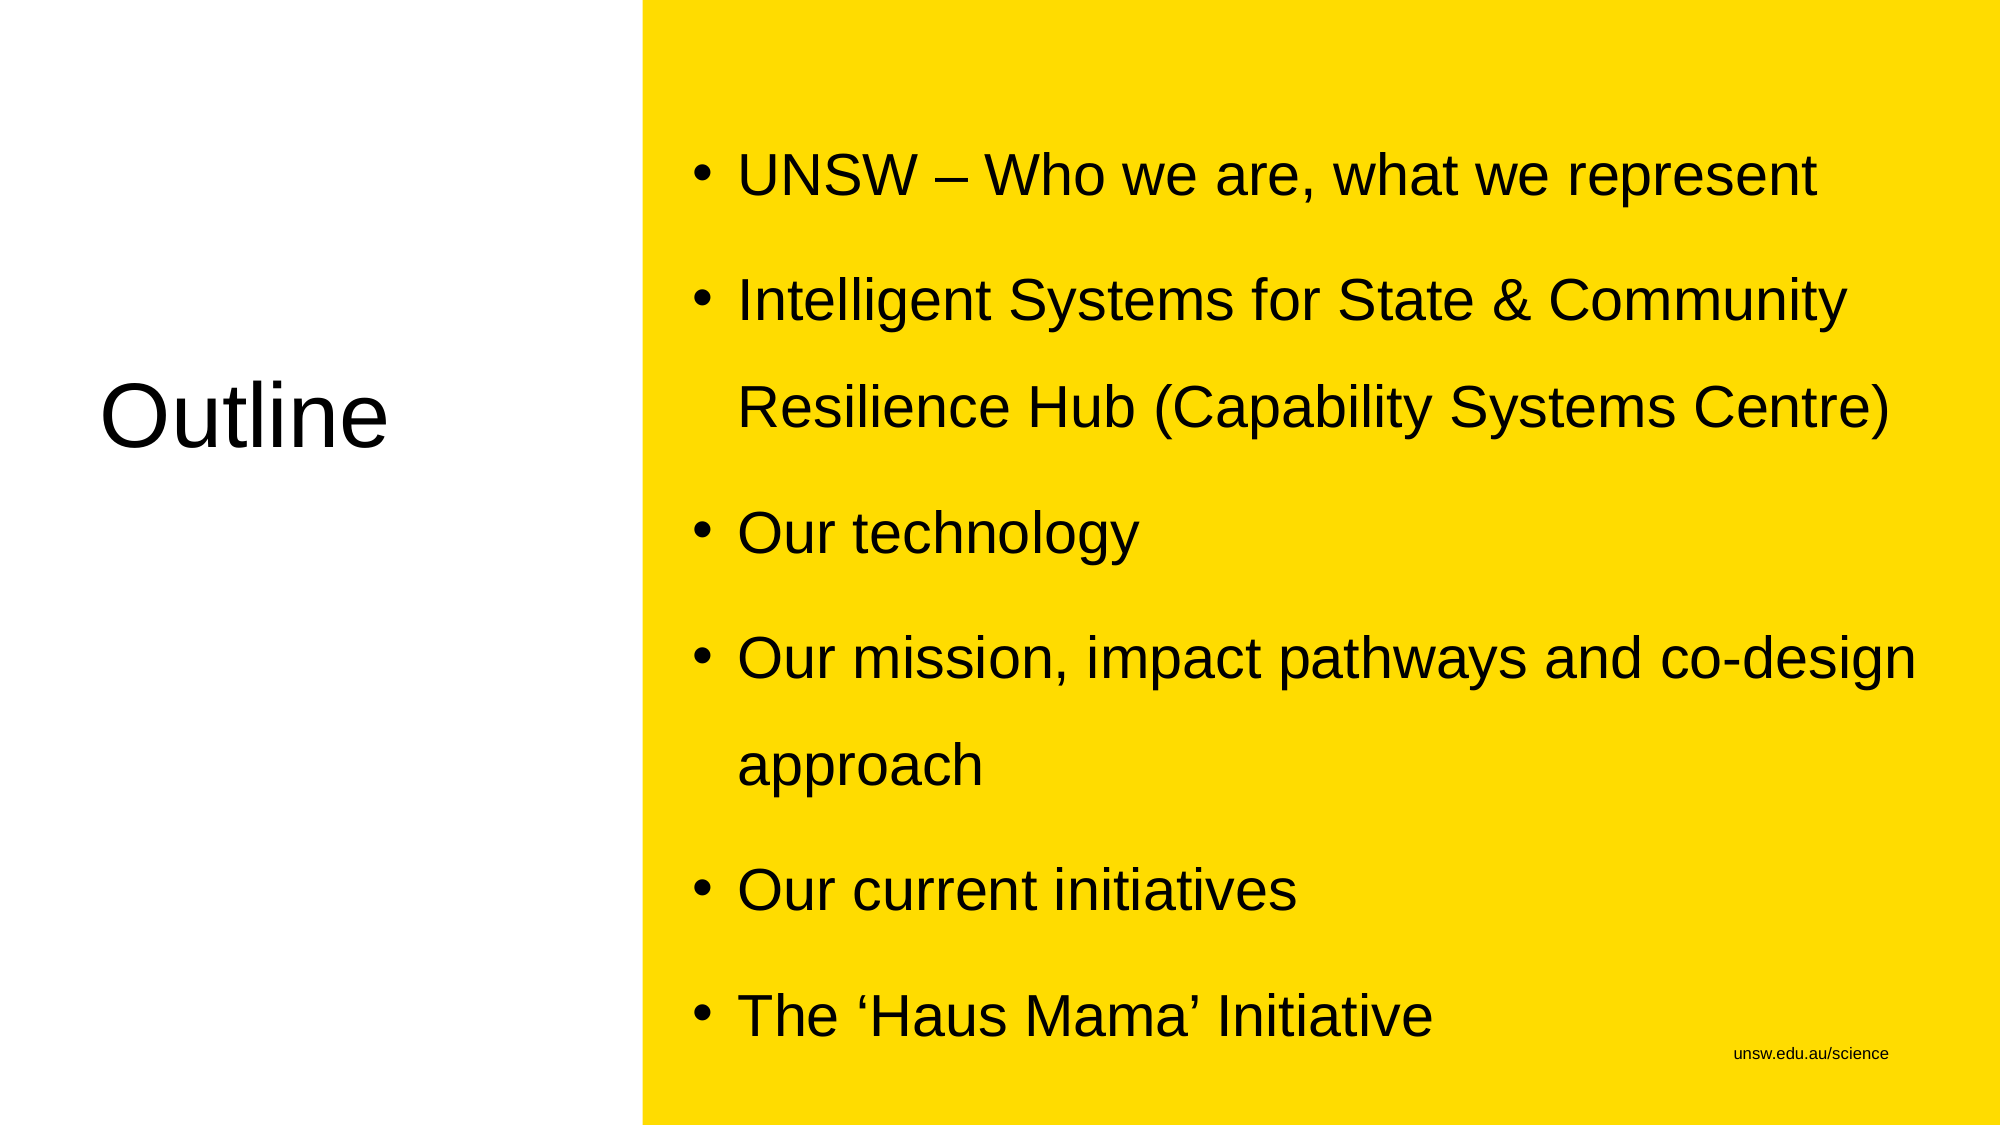

UNSW – Who we are, what we represent
Intelligent Systems for State & Community Resilience Hub (Capability Systems Centre)
Our technology
Our mission, impact pathways and co-design approach
Our current initiatives
The ‘Haus Mama’ Initiative

# Outline